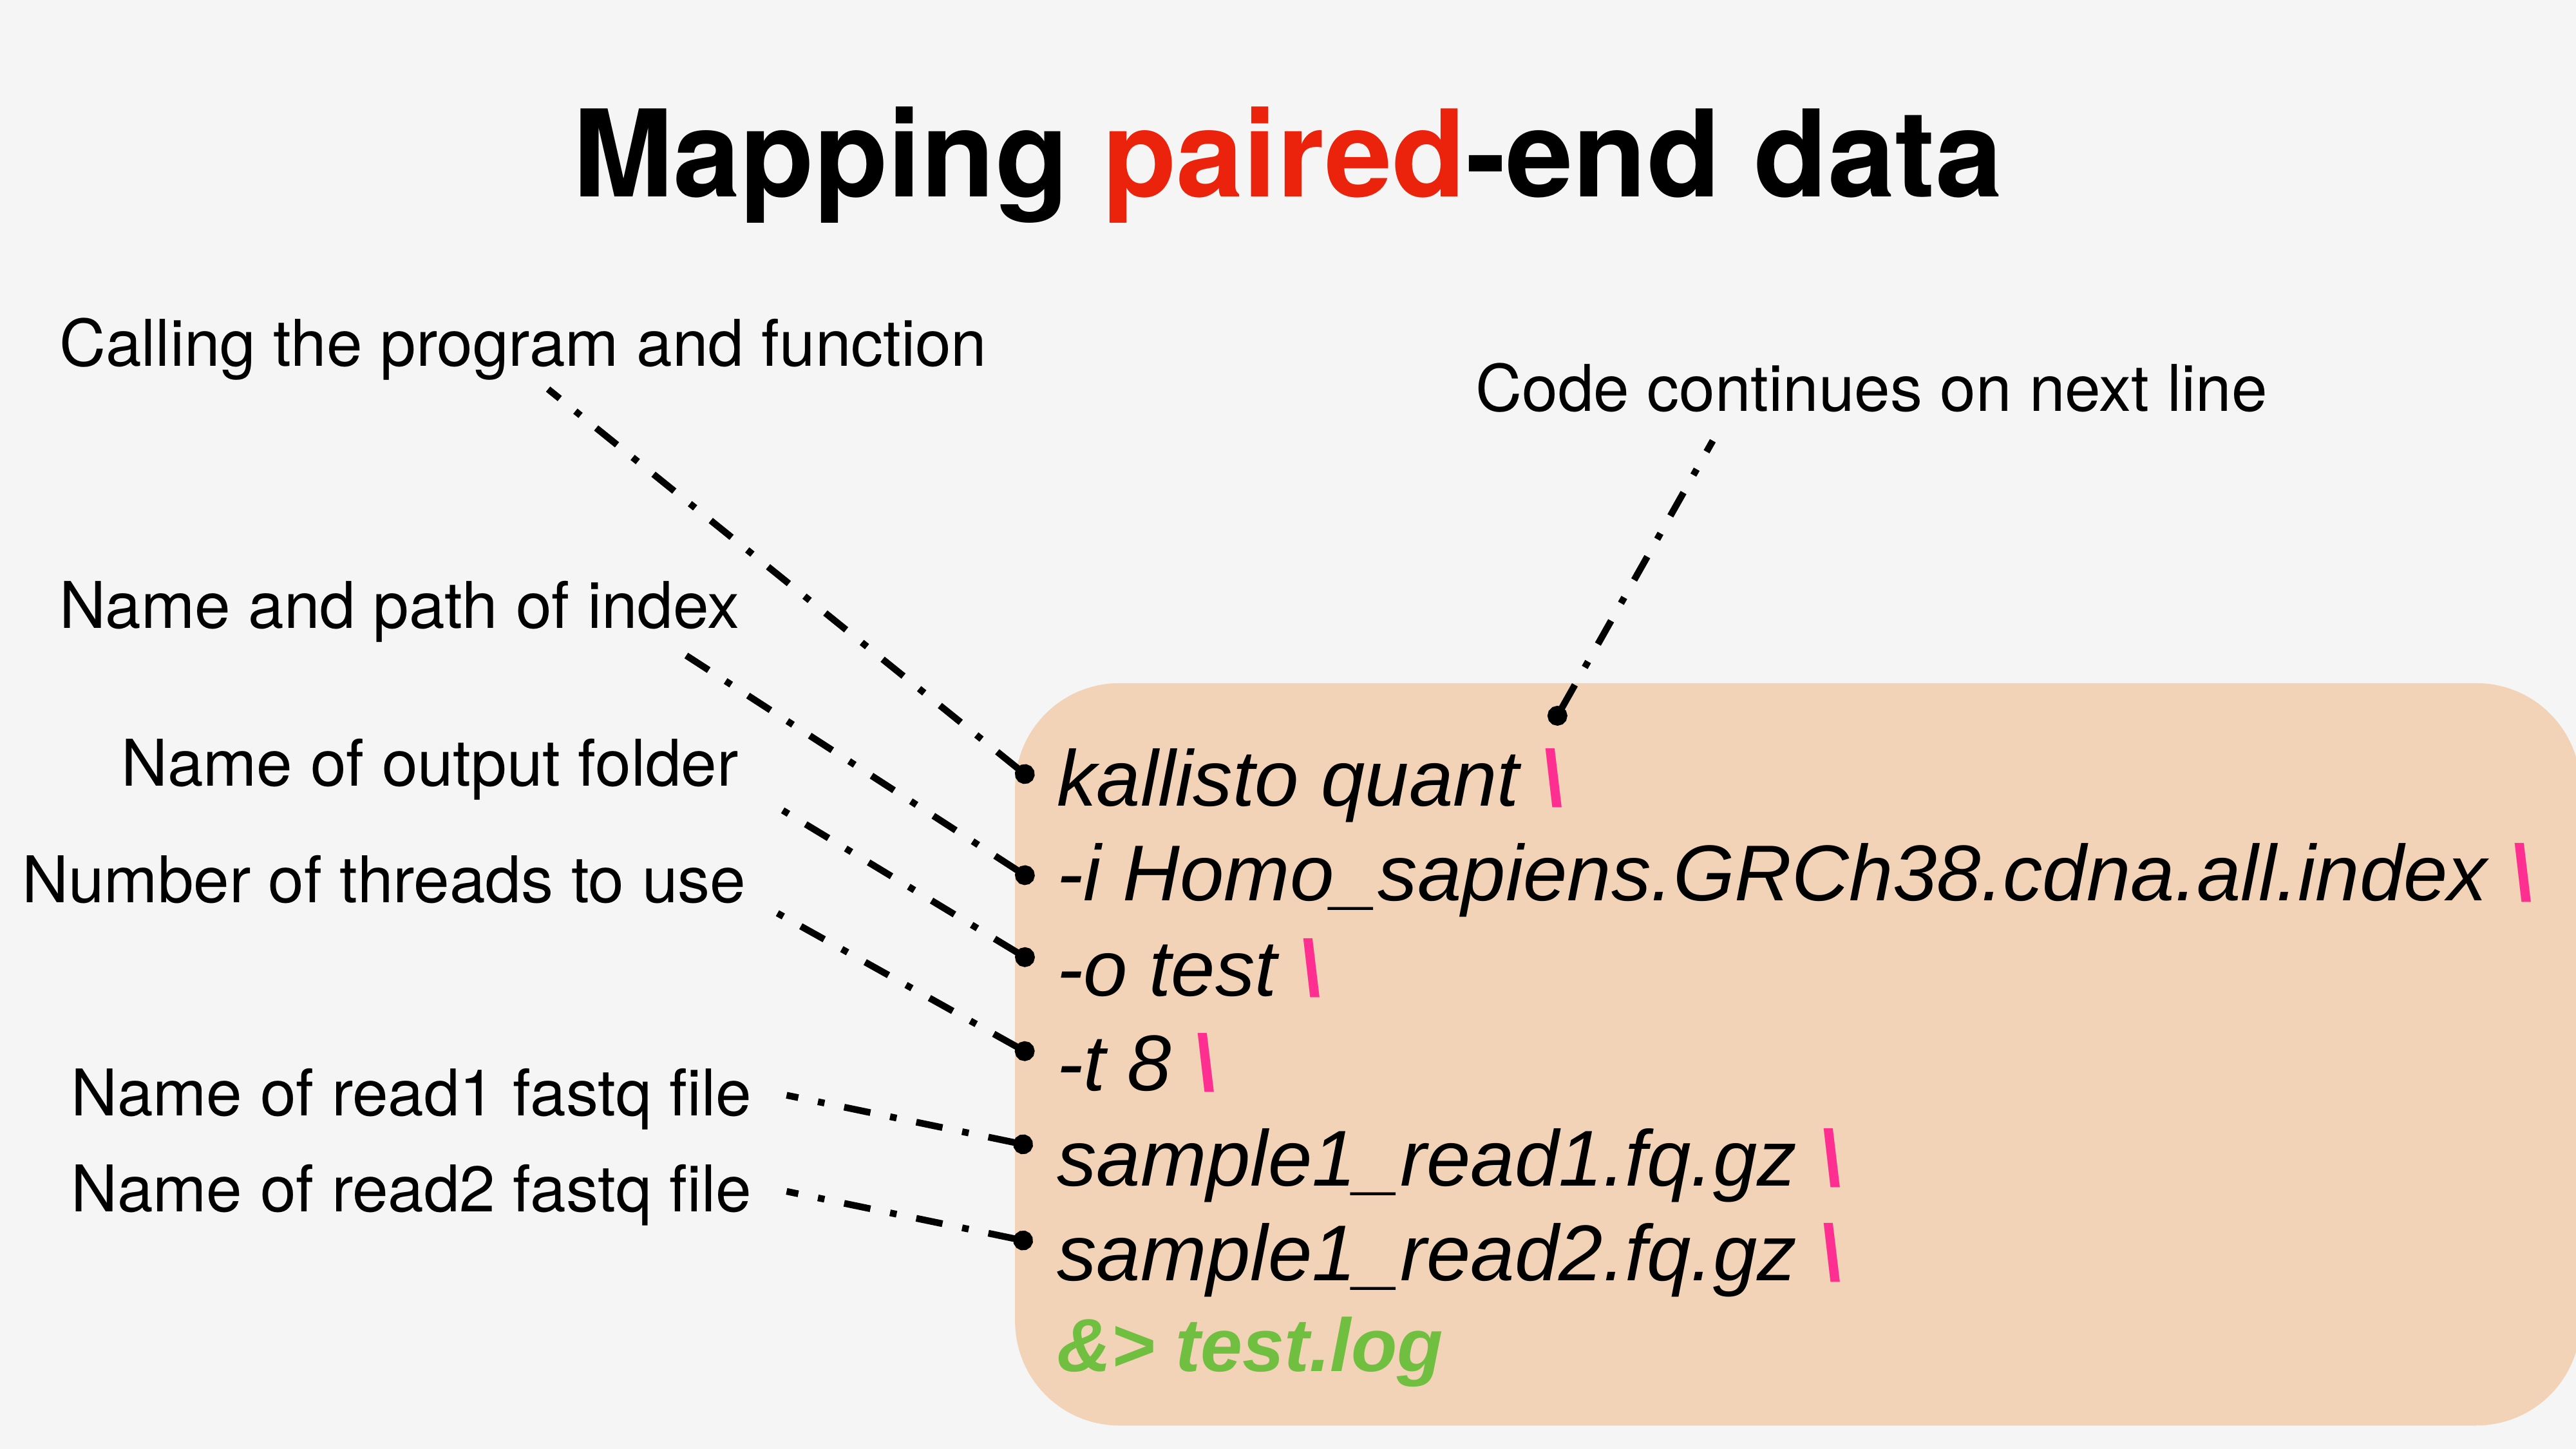

Mapping paired-end data
Calling the program and function
Code continues on next line
Name and path of index

kallisto quant \
-i Homo_sapiens.GRCh38.cdna.all.index \
-o test \
-t 8 \
sample1_read1.fq.gz \
sample1_read2.fq.gz \
&> test.log
Name of output folder
Number of threads to use
Name of read1 fastq file
Name of read2 fastq file